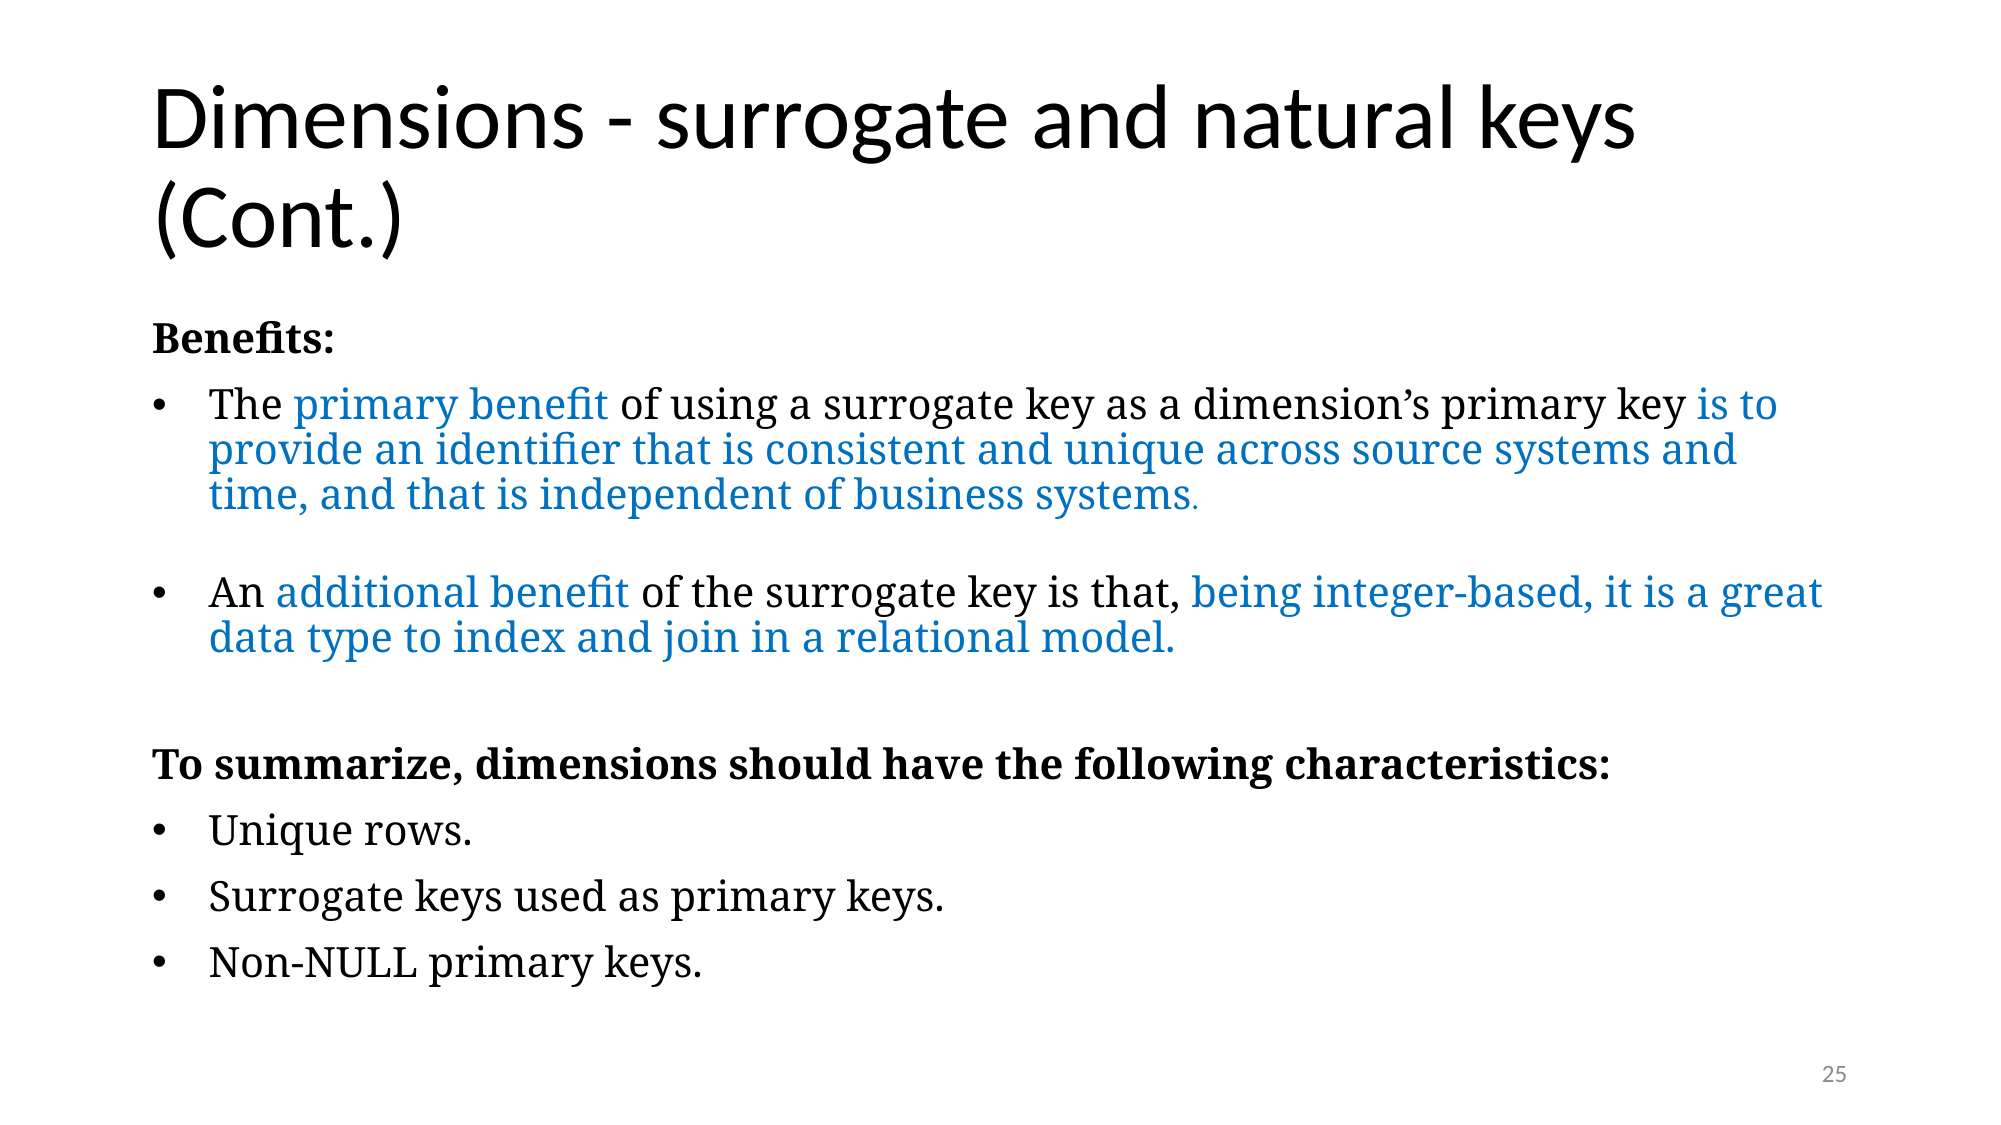

# Dimensions - surrogate and natural keys (Cont.)

Benefits:
The primary benefit of using a surrogate key as a dimension’s primary key is to provide an identifier that is consistent and unique across source systems and time, and that is independent of business systems.

An additional benefit of the surrogate key is that, being integer-based, it is a great data type to index and join in a relational model.

To summarize, dimensions should have the following characteristics:
Unique rows.
Surrogate keys used as primary keys.
Non-NULL primary keys.
25